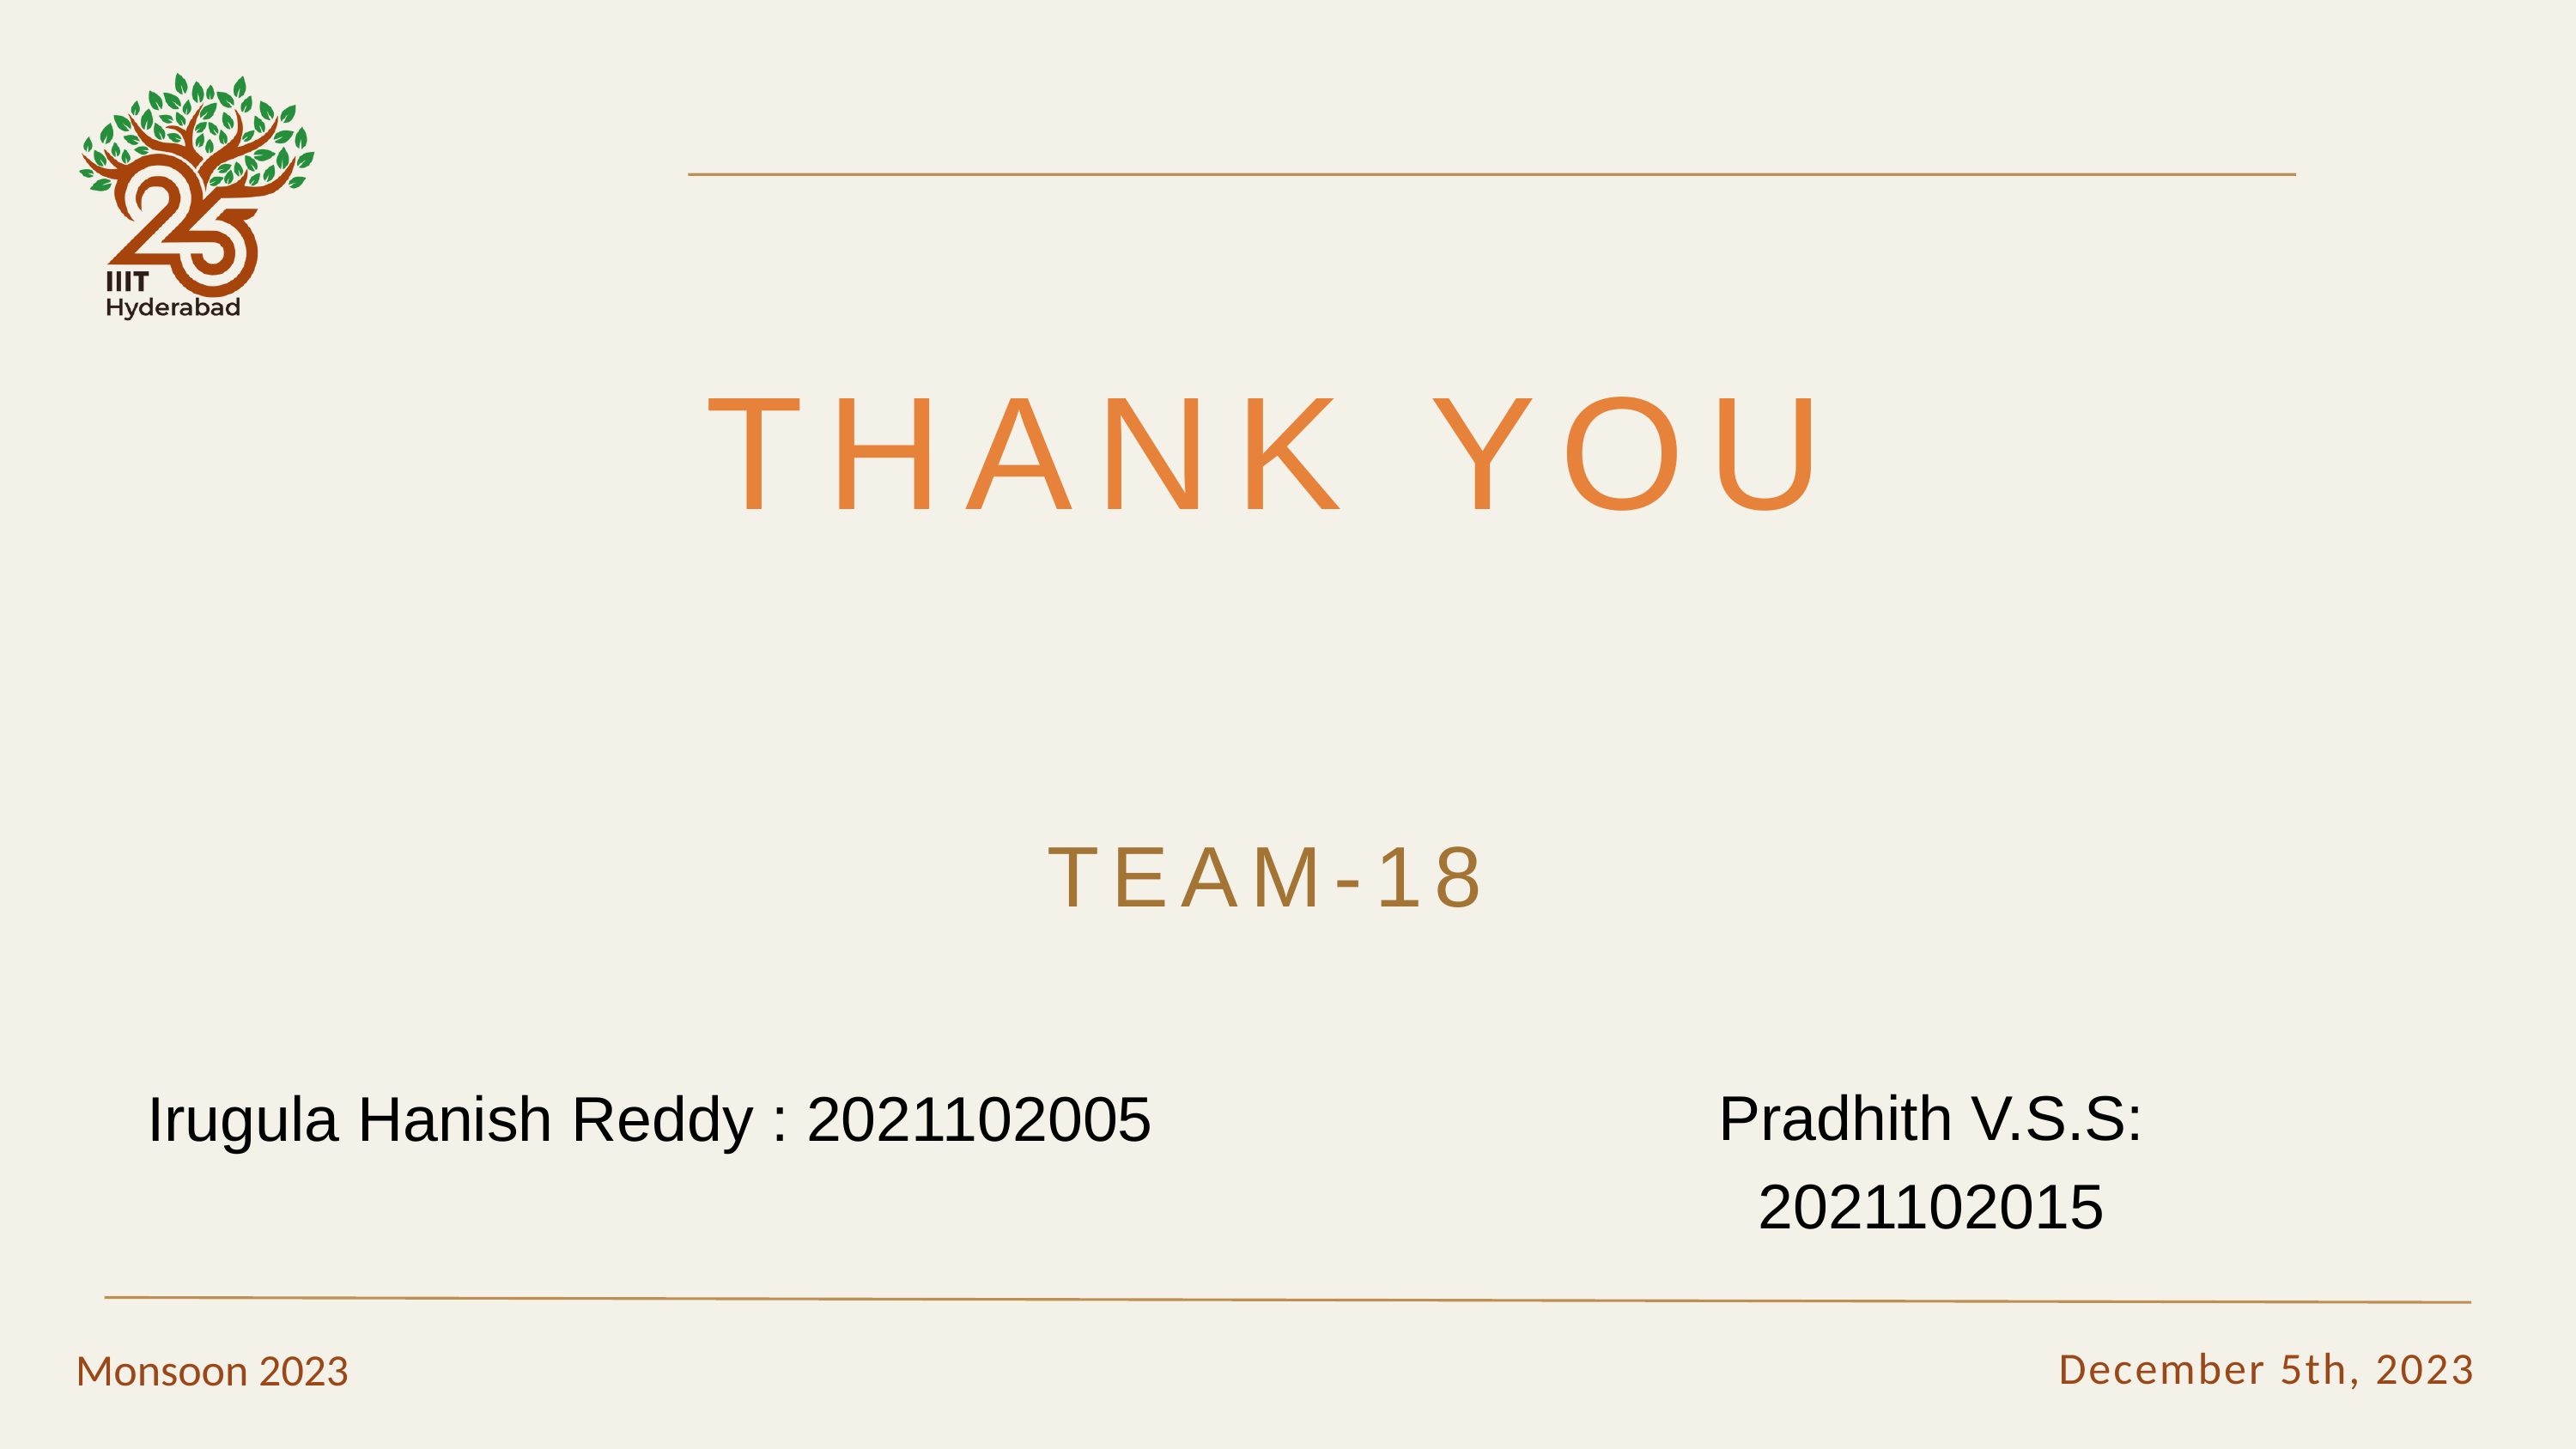

THANK YOU
TEAM-18
Pradhith V.S.S: 2021102015
Irugula Hanish Reddy : 2021102005

December 5th, 2023
Monsoon 2023